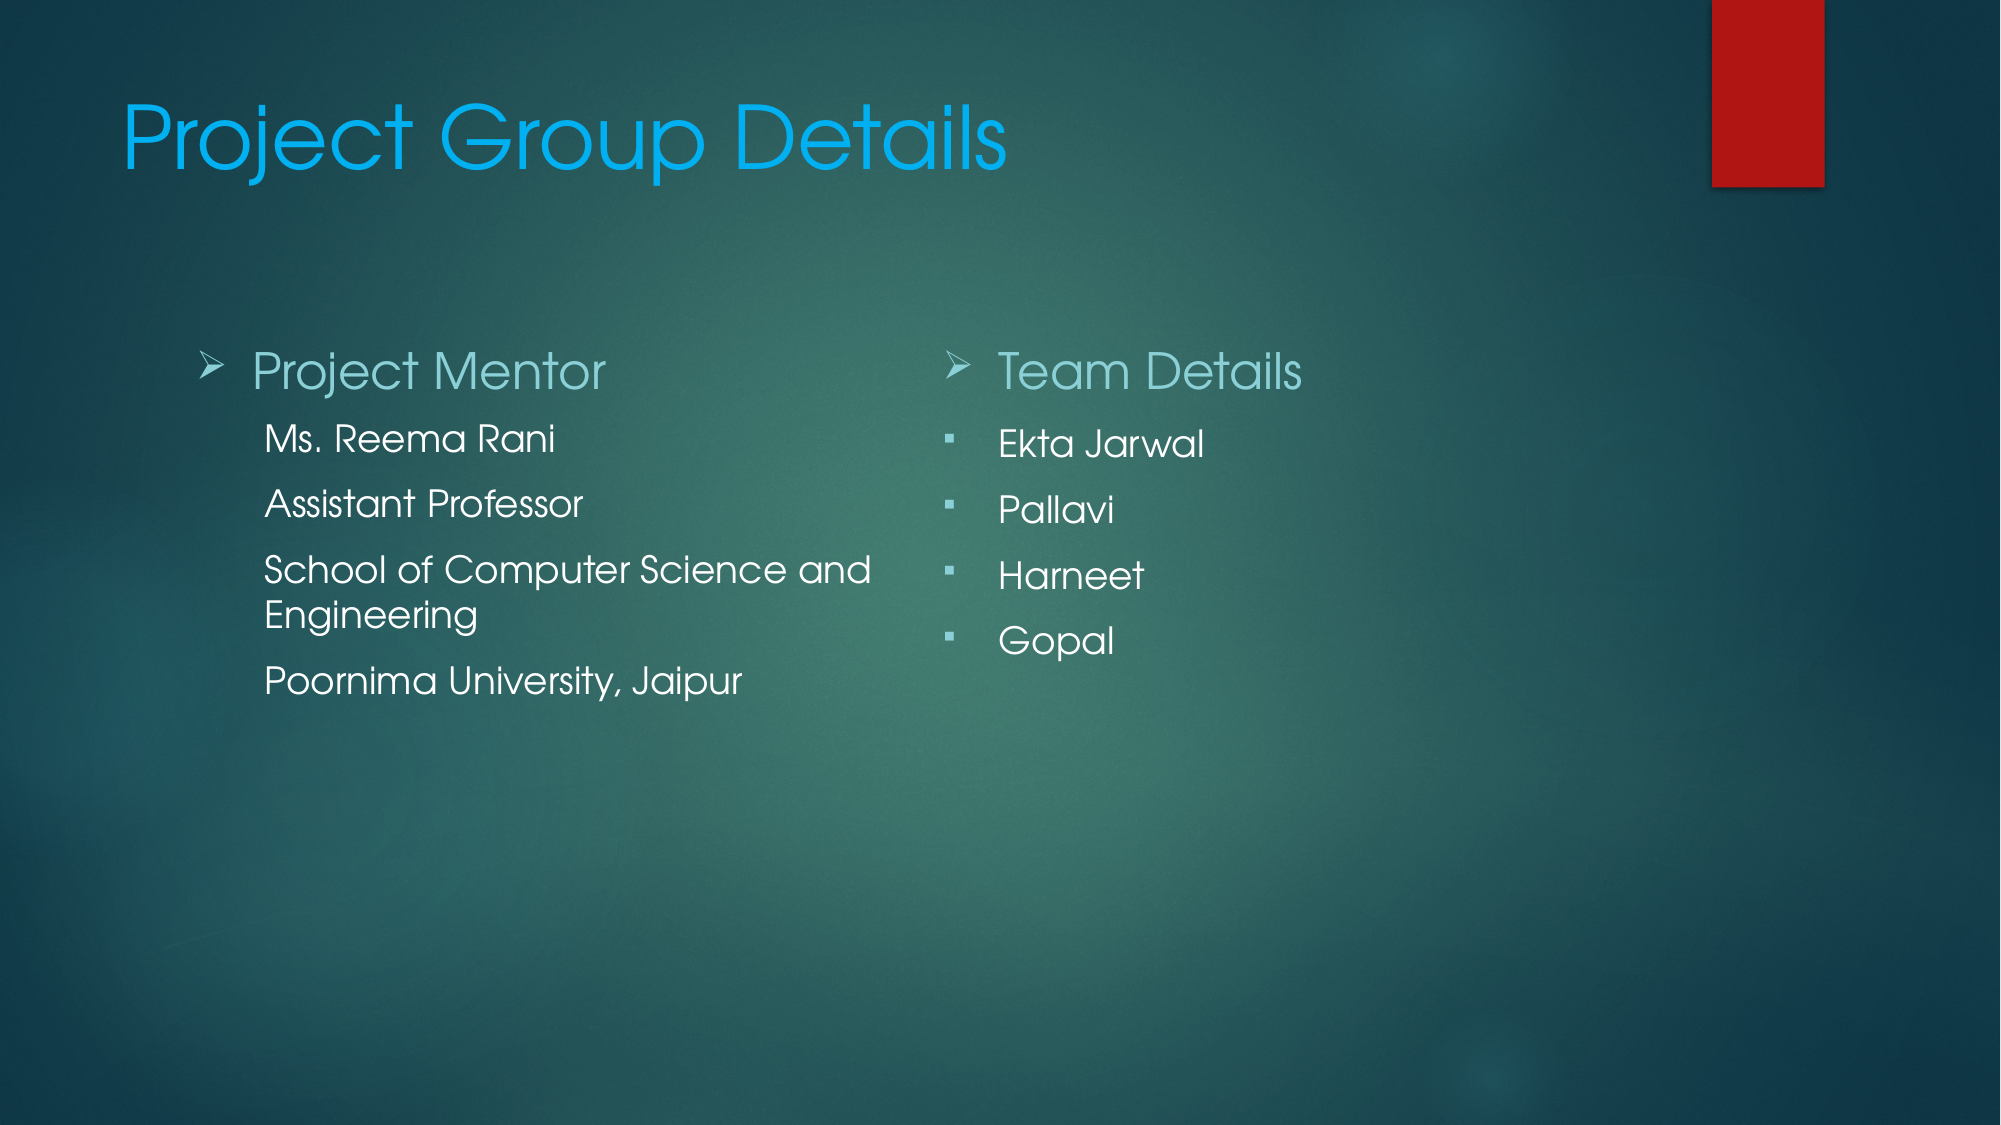

# Project Group Details
Project Mentor
Team Details
Ms. Reema Rani
Assistant Professor
School of Computer Science and Engineering
Poornima University, Jaipur

Ekta Jarwal
Pallavi
Harneet
Gopal